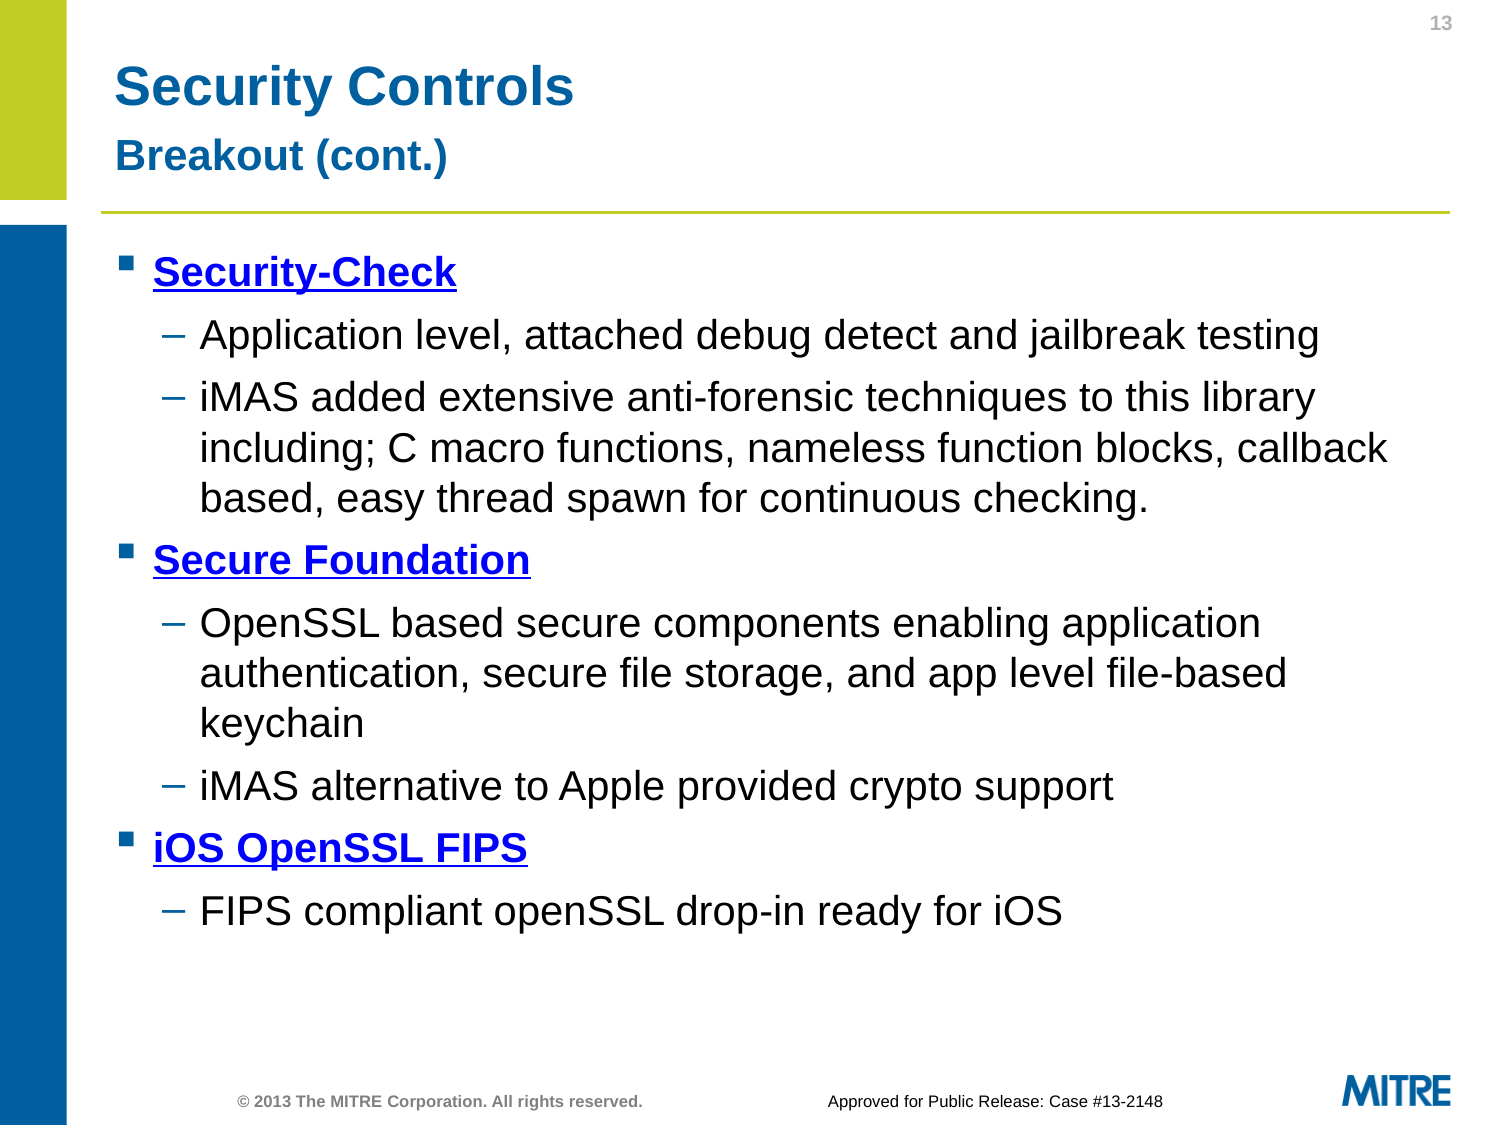

13
# Security Controls Breakout (cont.)
Security-Check
Application level, attached debug detect and jailbreak testing
iMAS added extensive anti-forensic techniques to this library including; C macro functions, nameless function blocks, callback based, easy thread spawn for continuous checking.
Secure Foundation
OpenSSL based secure components enabling application authentication, secure file storage, and app level file-based keychain
iMAS alternative to Apple provided crypto support
iOS OpenSSL FIPS
FIPS compliant openSSL drop-in ready for iOS

© 2013 The MITRE Corporation. All rights reserved. 	Approved for Public Release: Case #13-2148